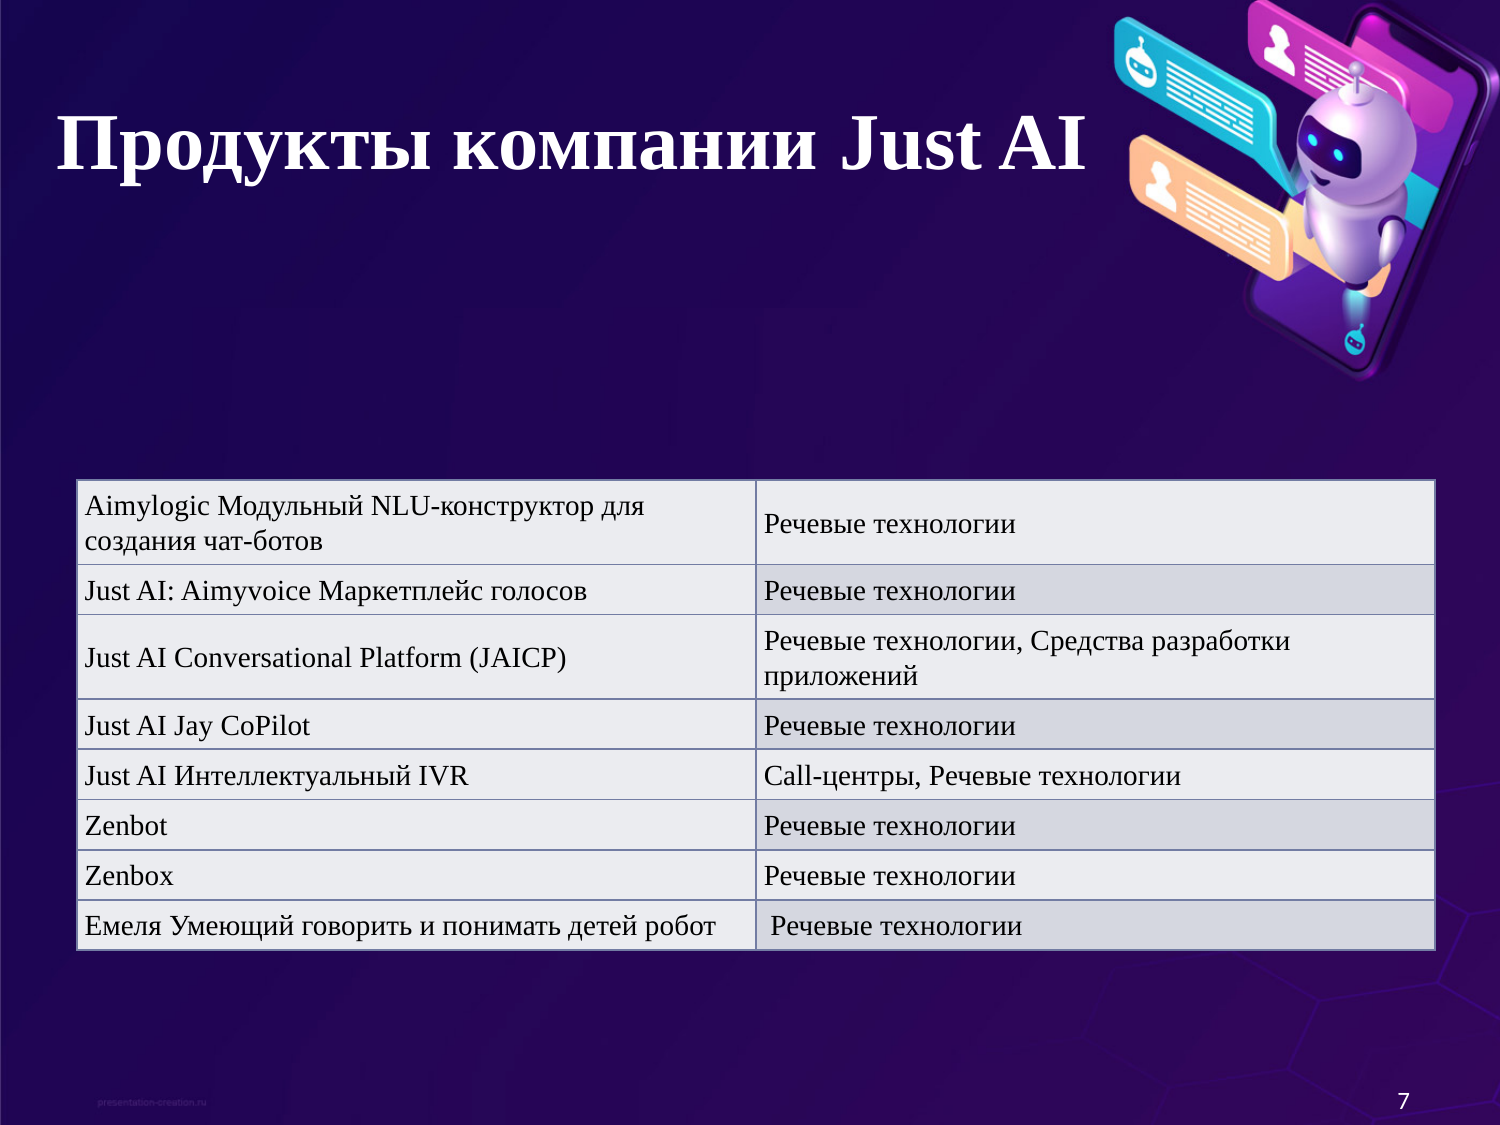

# Продукты компании Just AI
| Aimylogic Модульный NLU-конструктор для создания чат-ботов | Речевые технологии |
| --- | --- |
| Just AI: Aimyvoice Маркетплейс голосов | Речевые технологии |
| Just AI Conversational Platform (JAICP) | Речевые технологии, Средства разработки приложений |
| Just AI Jay CoPilot | Речевые технологии |
| Just AI Интеллектуальный IVR | Call-центры, Речевые технологии |
| Zenbot | Речевые технологии |
| Zenbox | Речевые технологии |
| Емеля Умеющий говорить и понимать детей робот | Речевые технологии |
7